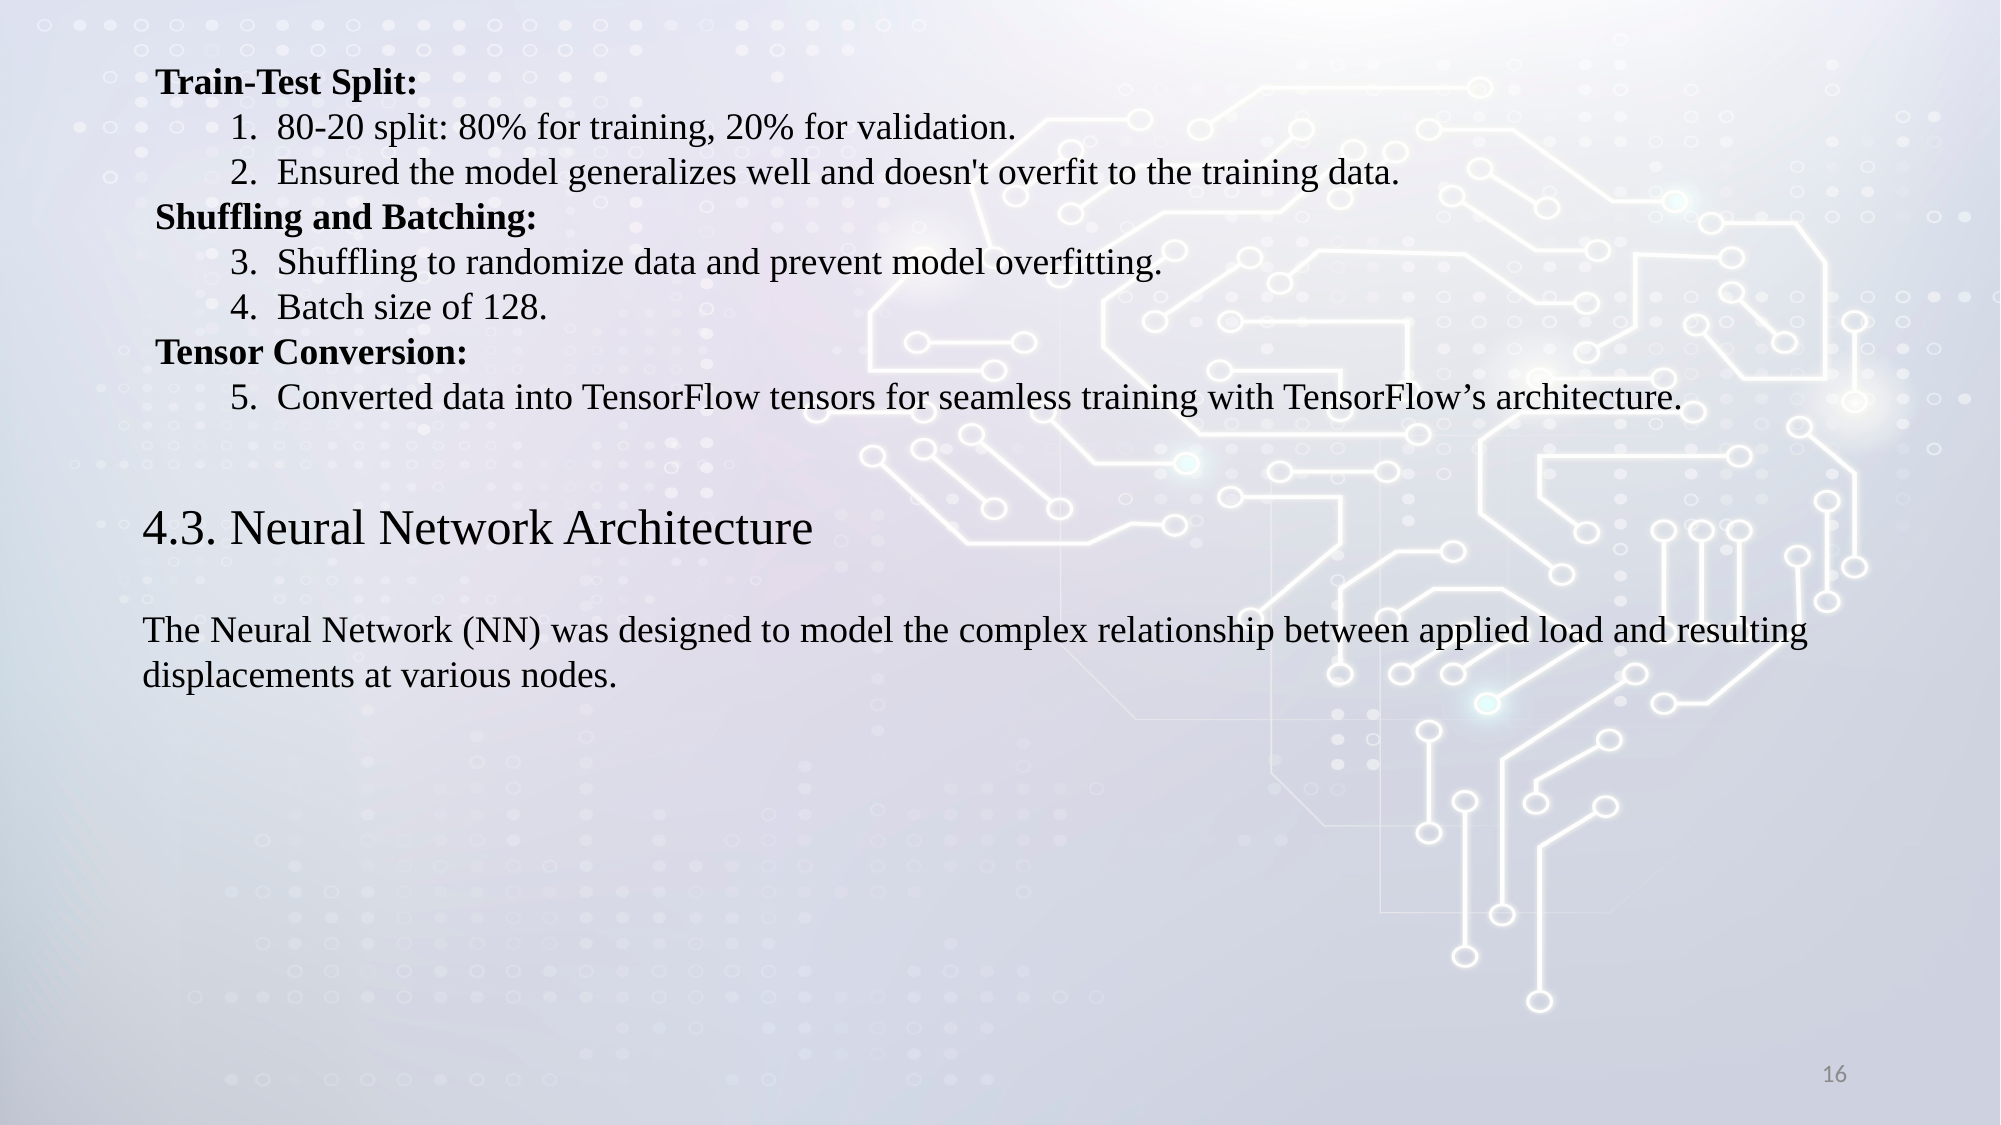

Train-Test Split:
80-20 split: 80% for training, 20% for validation.
Ensured the model generalizes well and doesn't overfit to the training data.
Shuffling and Batching:
Shuffling to randomize data and prevent model overfitting.
Batch size of 128.
Tensor Conversion:
Converted data into TensorFlow tensors for seamless training with TensorFlow’s architecture.
4.3. Neural Network Architecture
The Neural Network (NN) was designed to model the complex relationship between applied load and resulting displacements at various nodes.

16